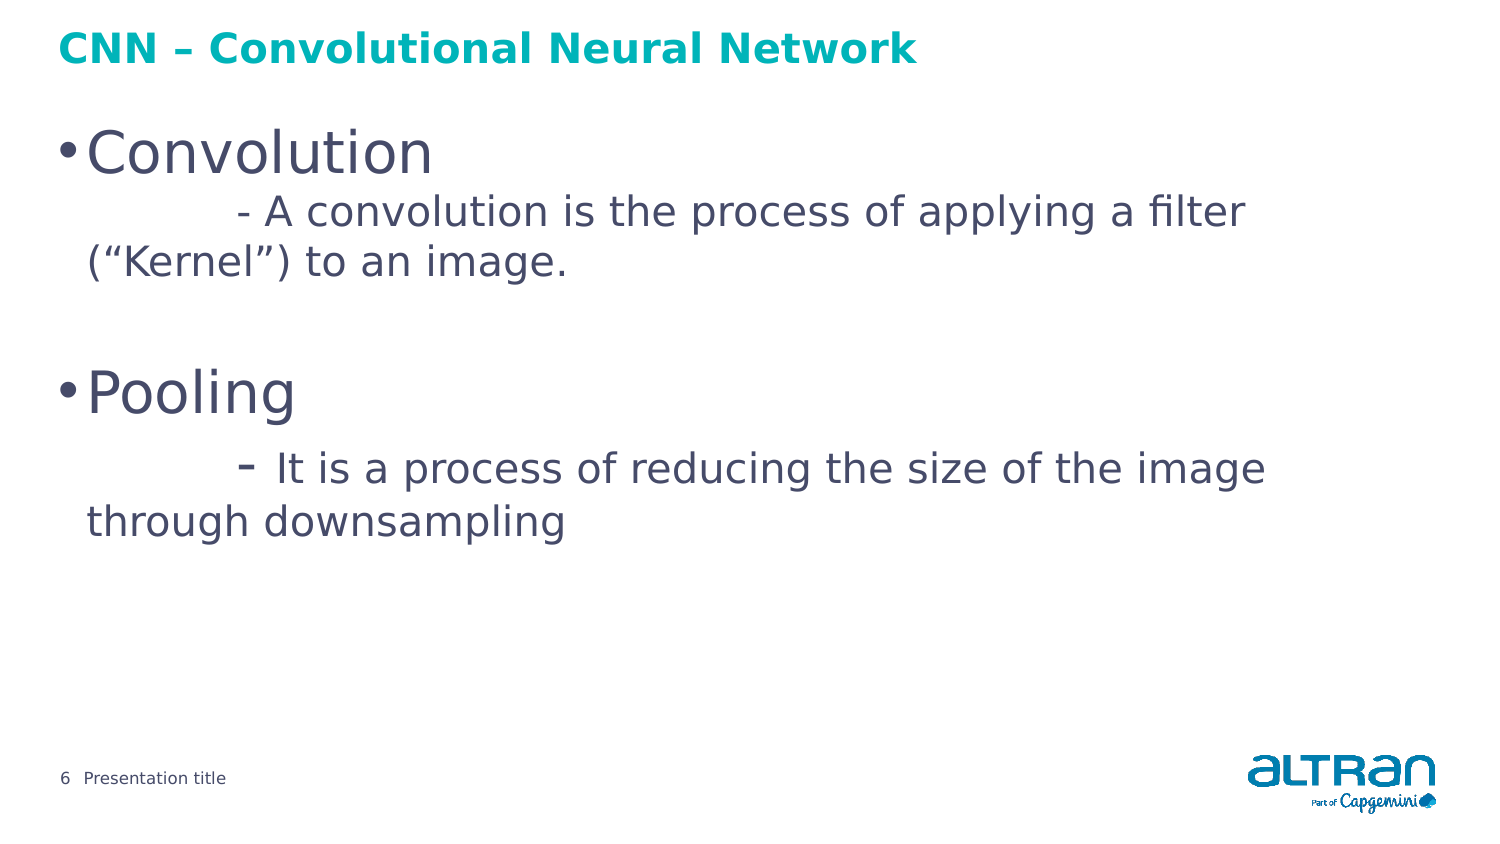

# CNN – Convolutional Neural Network
Convolution
		- A convolution is the process of applying a filter (“Kernel”) to an image.

Pooling
		- It is a process of reducing the size of the image through downsampling

6
Presentation title
Date